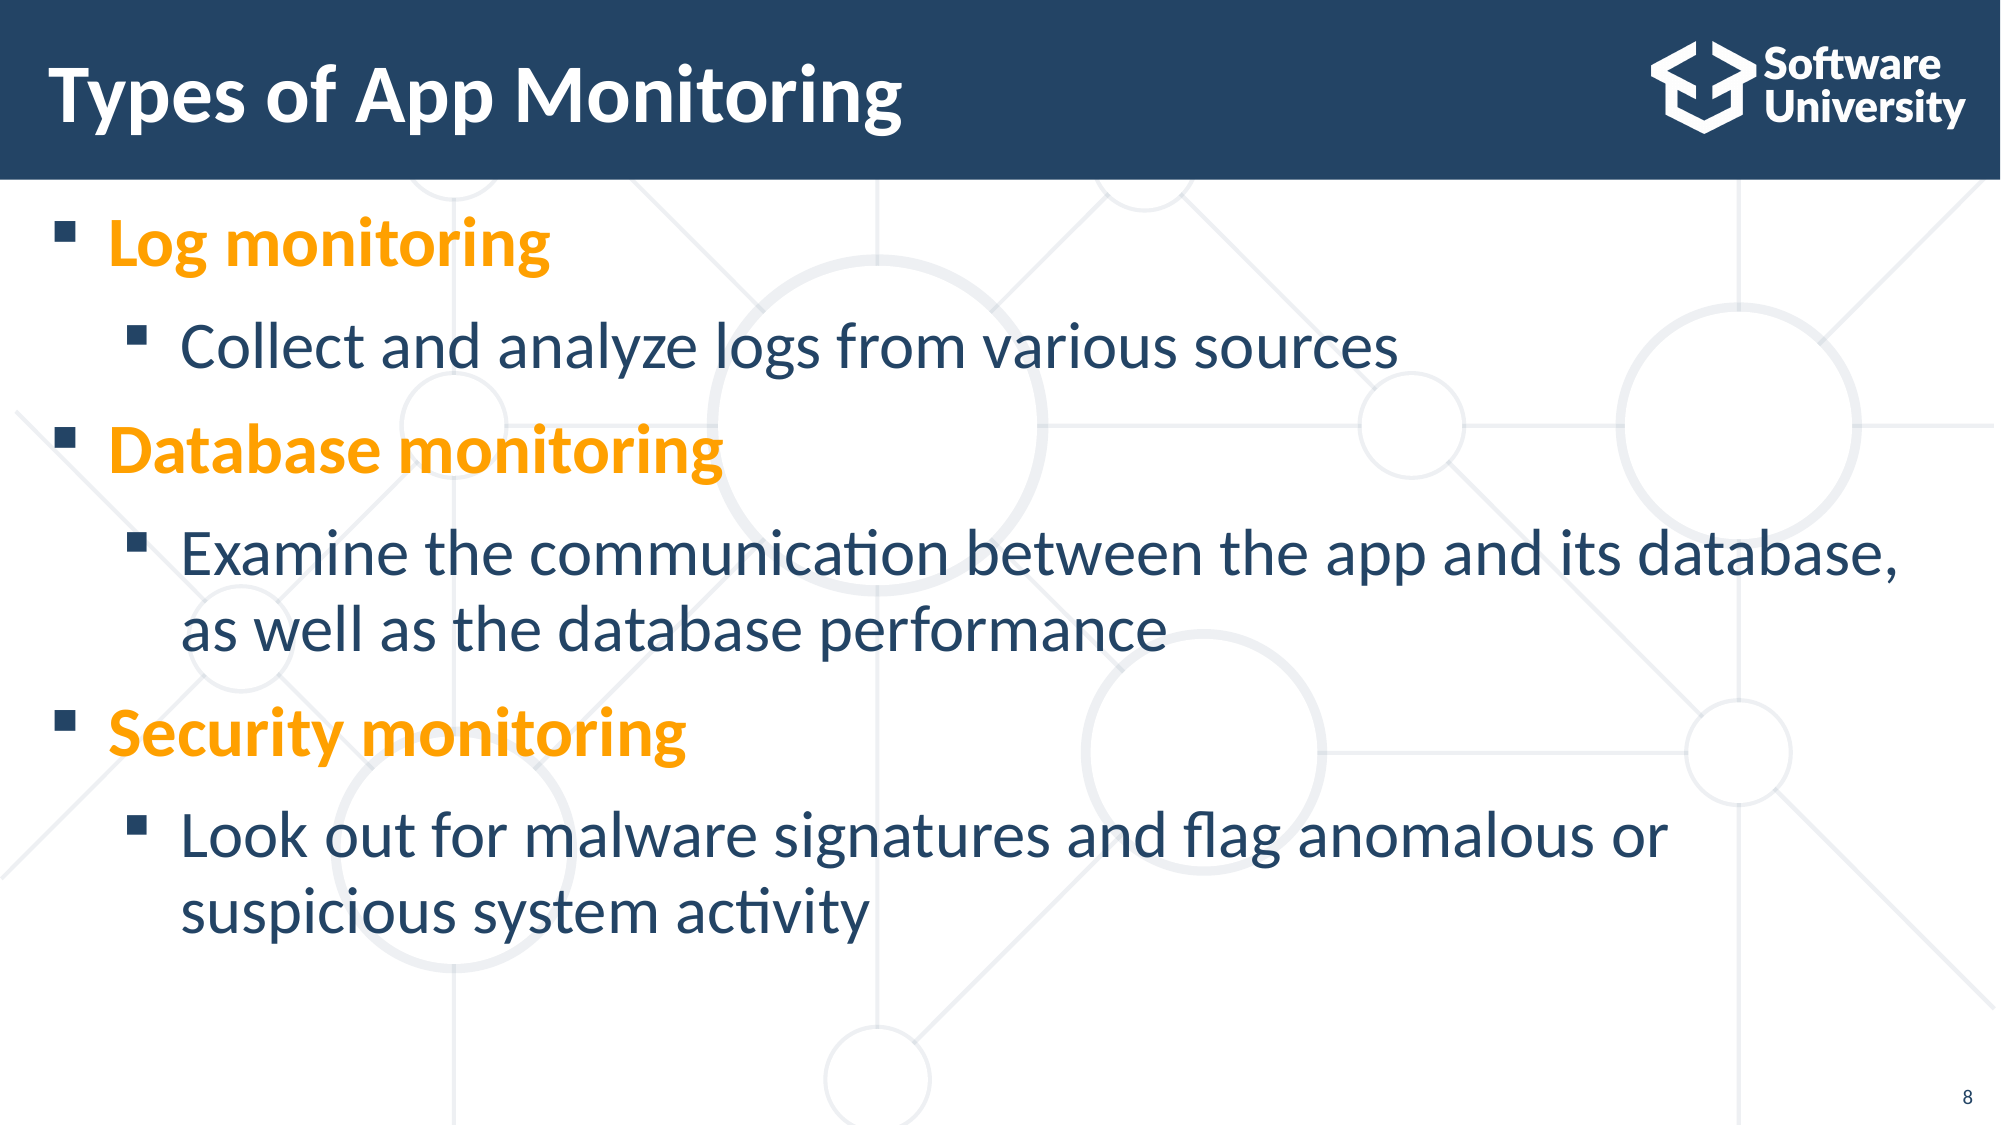

# Types of App Monitoring
Log monitoring
Collect and analyze logs from various sources
Database monitoring
Examine the communication between the app and its database, as well as the database performance
Security monitoring
Look out for malware signatures and flag anomalous or suspicious system activity
8